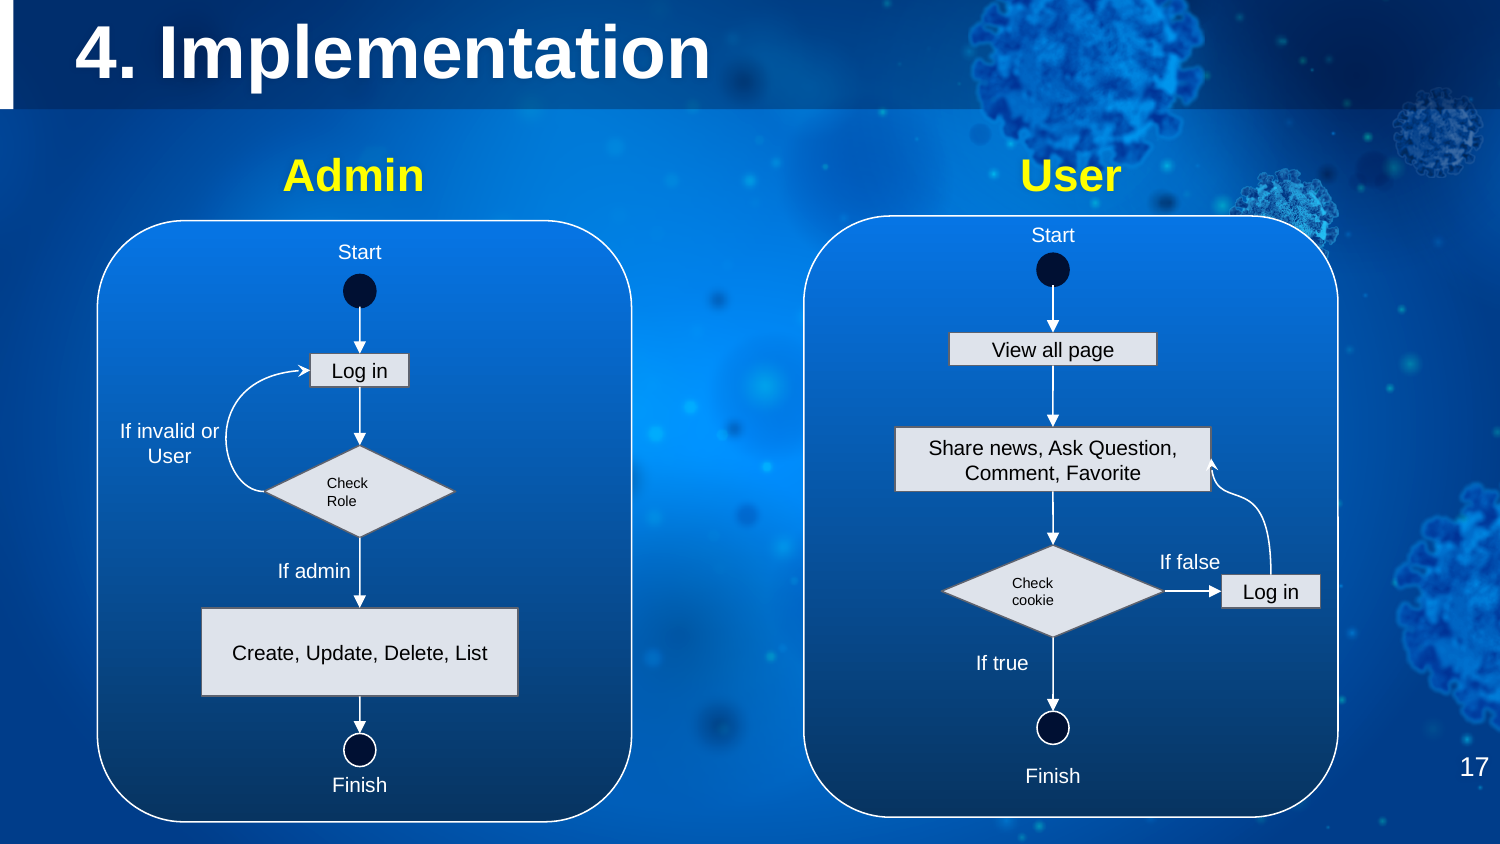

# 4. Implementation
Admin
User
Start

Start

View all page
Log in
If invalid or User
Share news, Ask Question, Comment, Favorite
Check Role
If false
Check cookie
If admin
Log in
Create, Update, Delete, List
If true

17
Finish
Finish